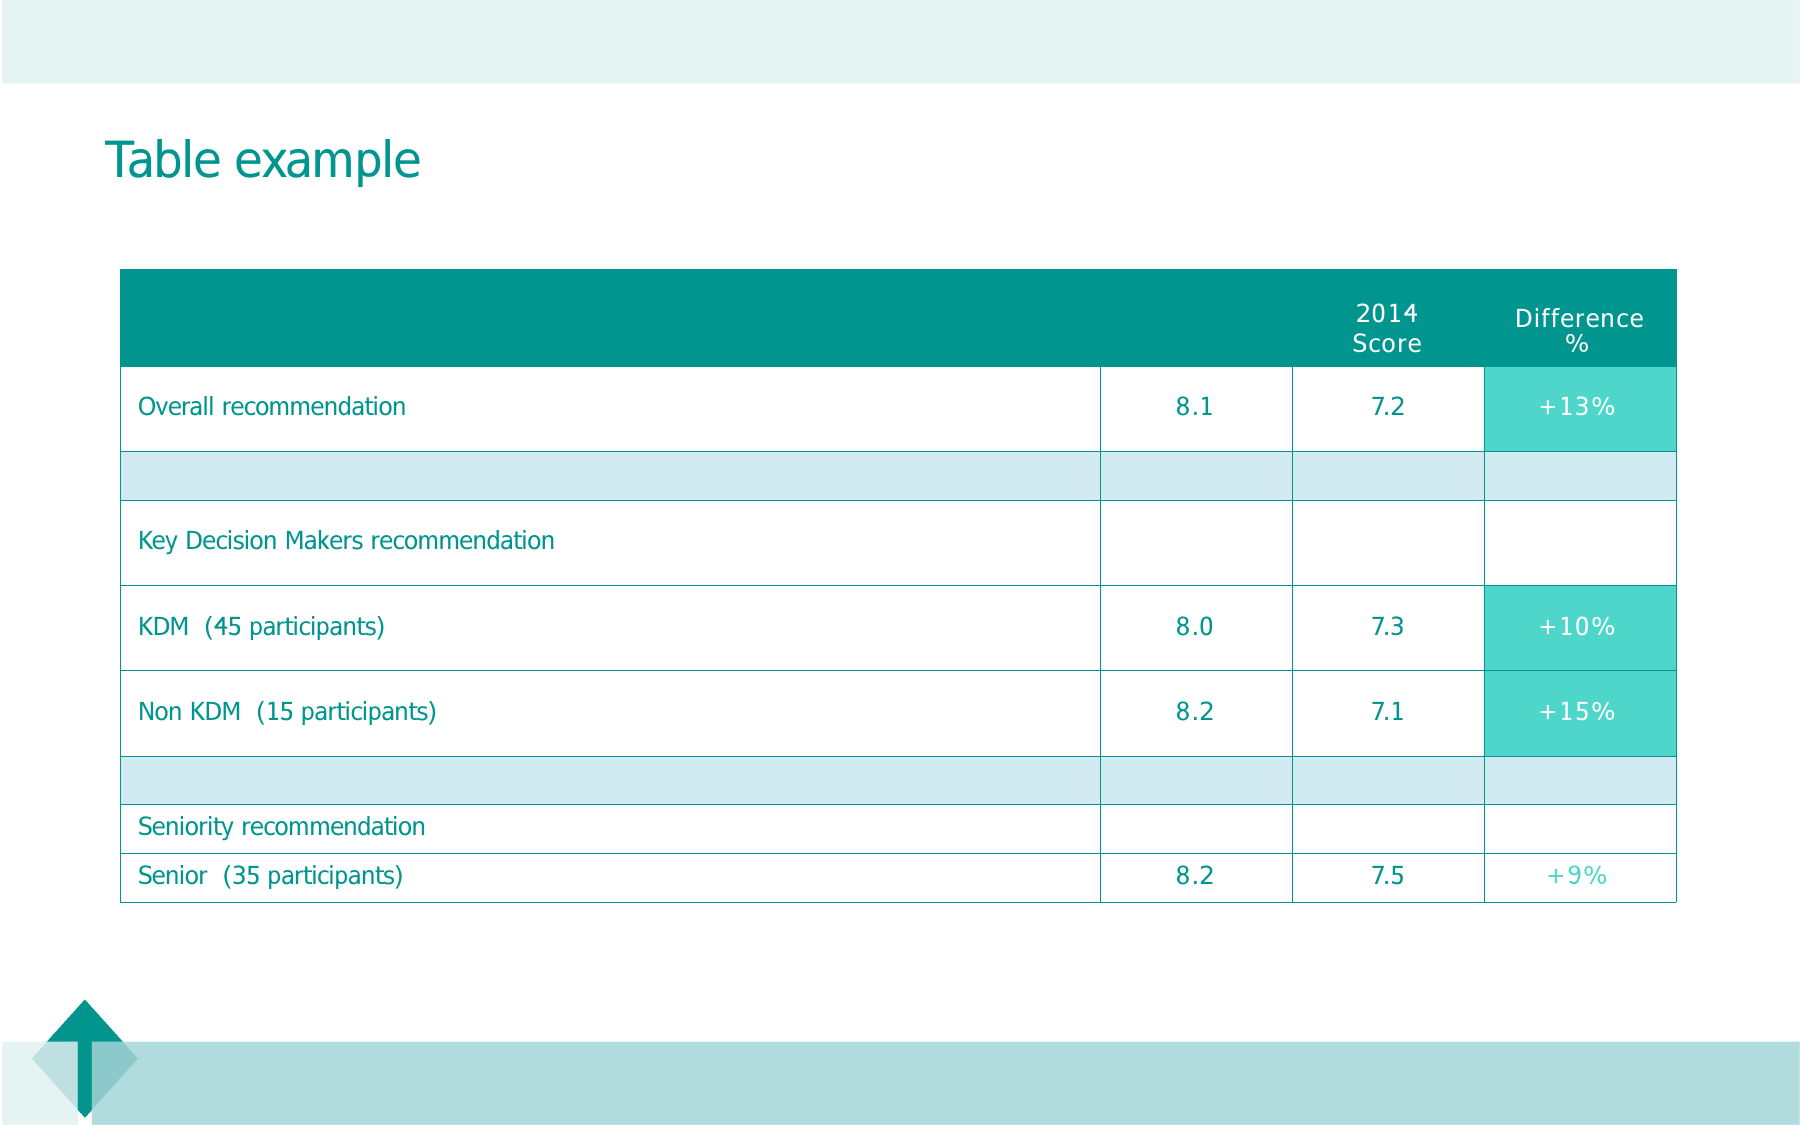

# Table example
|  |  | 2014 Score | Difference % |
| --- | --- | --- | --- |
| Overall recommendation | 8.1 | 7.2 | +13% |
|  |  |  |  |
| Key Decision Makers recommendation |  |  |  |
| KDM (45 participants) | 8.0 | 7.3 | +10% |
| Non KDM (15 participants) | 8.2 | 7.1 | +15% |
|  |  |  |  |
| Seniority recommendation |  |  |  |
| Senior (35 participants) | 8.2 | 7.5 | +9% |